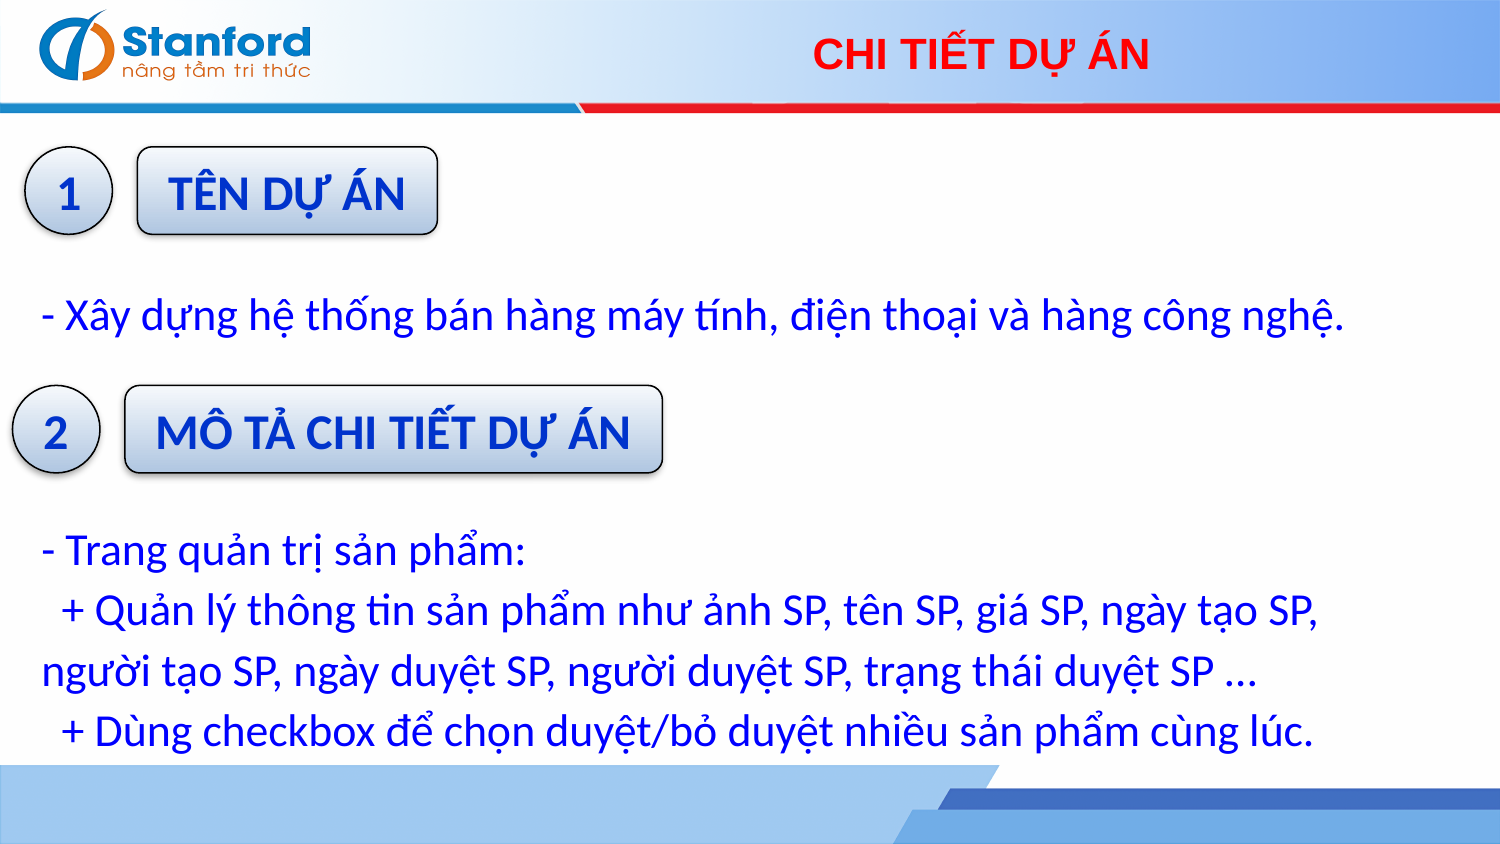

CHI TIẾT DỰ ÁN
1
TÊN DỰ ÁN
- Xây dựng hệ thống bán hàng máy tính, điện thoại và hàng công nghệ.
2
MÔ TẢ CHI TIẾT DỰ ÁN
- Trang quản trị sản phẩm:
  + Quản lý thông tin sản phẩm như ảnh SP, tên SP, giá SP, ngày tạo SP, người tạo SP, ngày duyệt SP, người duyệt SP, trạng thái duyệt SP …
  + Dùng checkbox để chọn duyệt/bỏ duyệt nhiều sản phẩm cùng lúc.